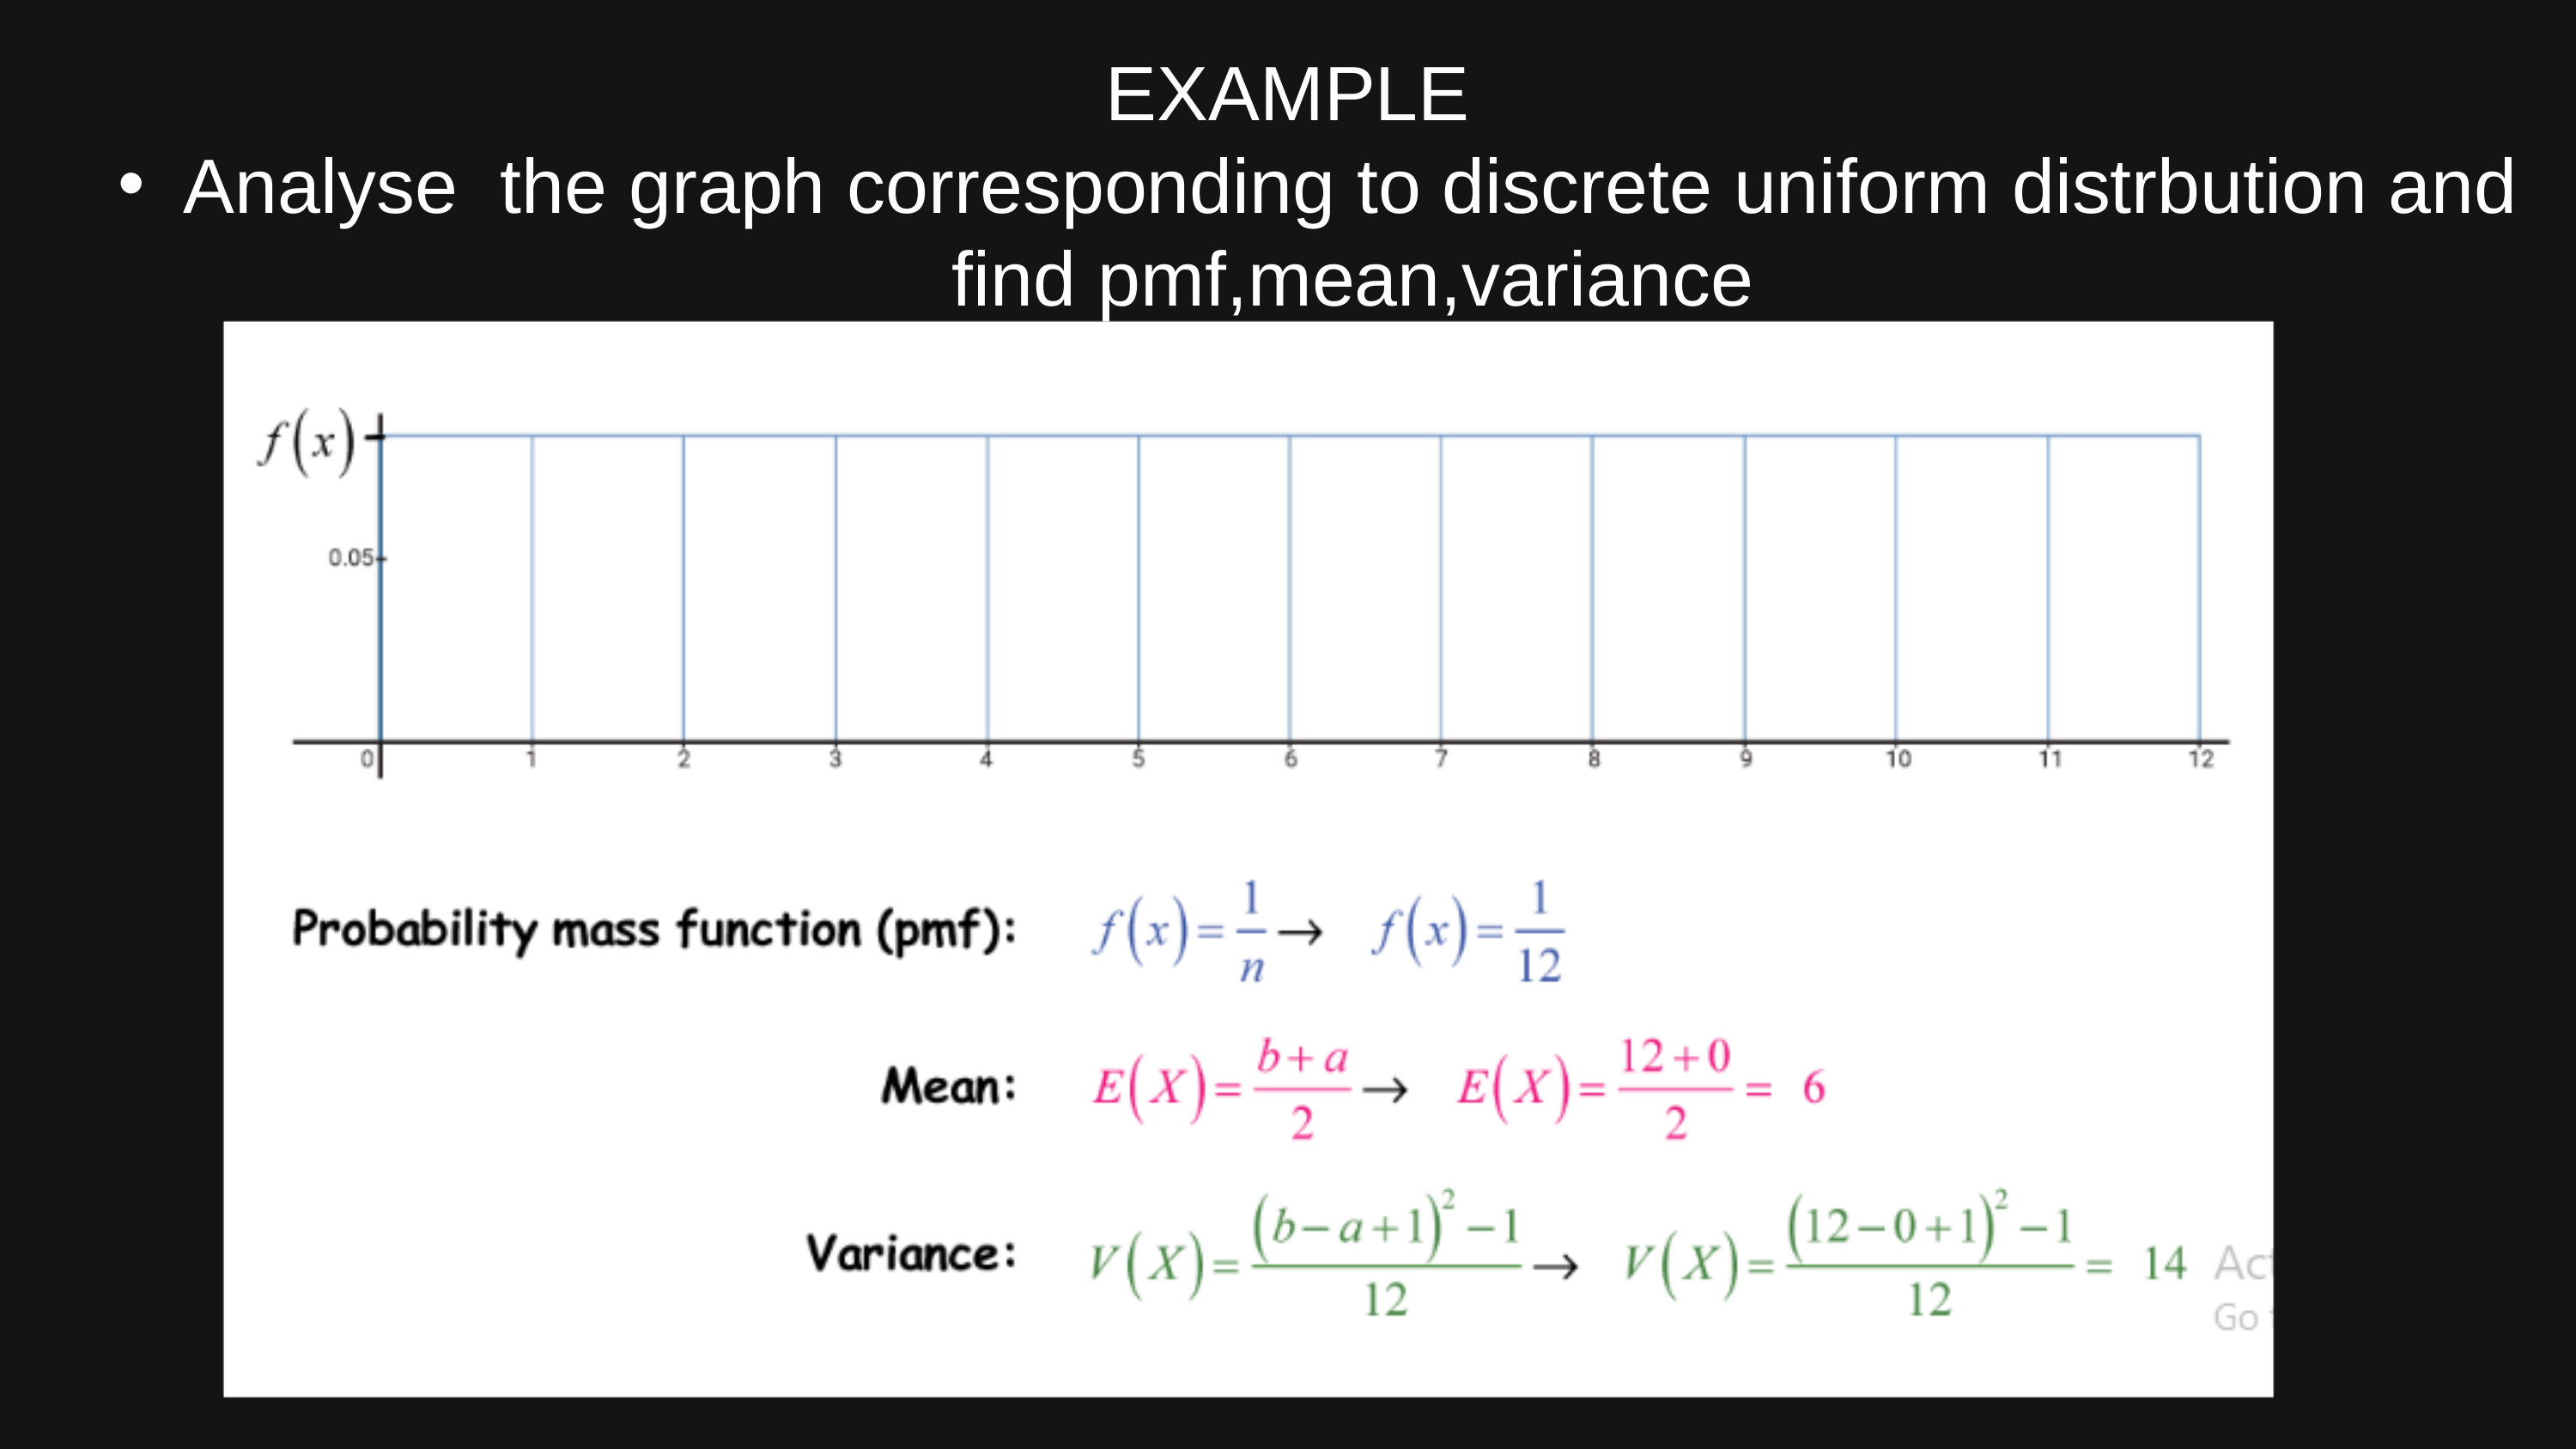

EXAMPLE
Analyse  the graph corresponding to discrete uniform distrbution and find pmf,mean,variance